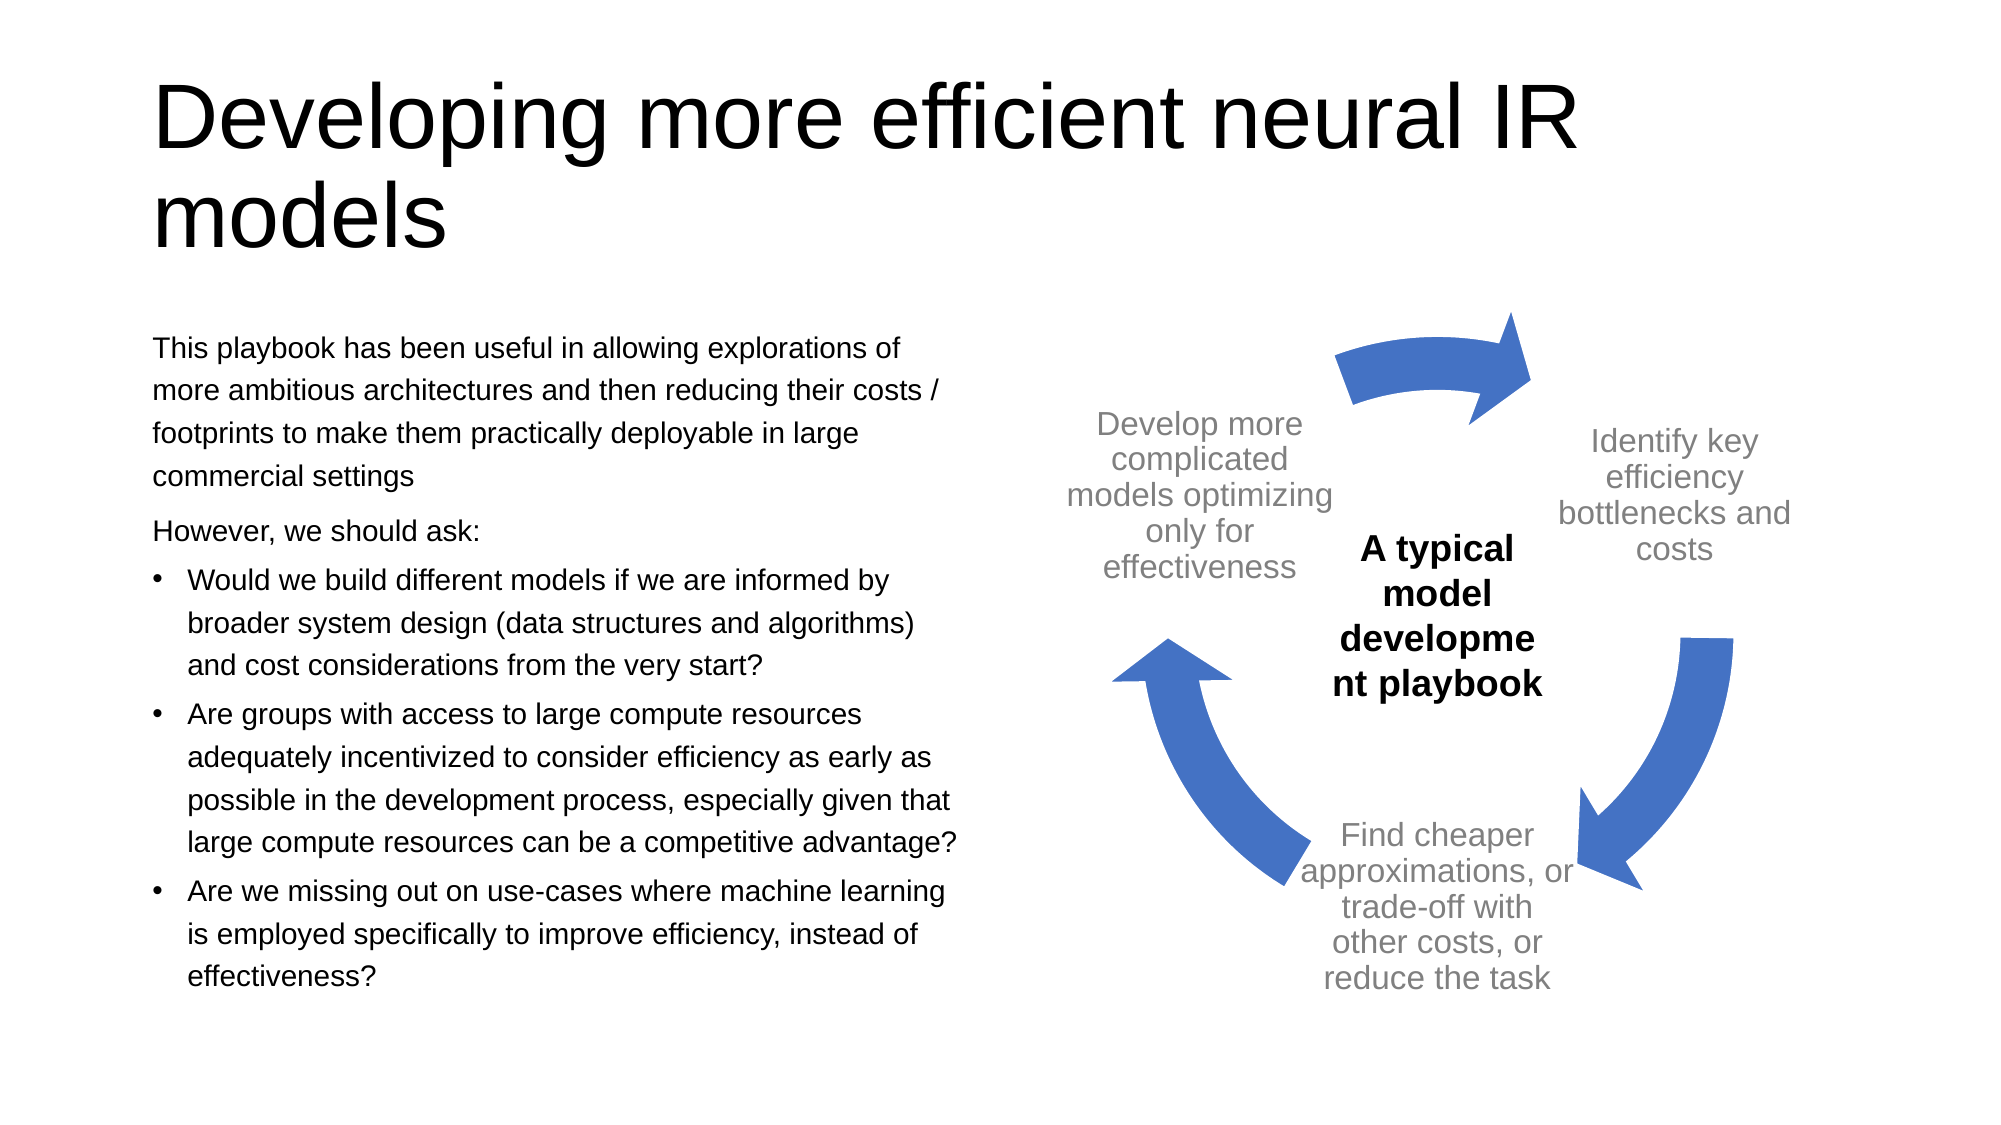

# Developing more efficient neural IR models
Identify key efficiency bottlenecks and costs
Find cheaper approximations, or trade-off with other costs, or reduce the task
Develop more complicated models optimizing only for effectiveness
This playbook has been useful in allowing explorations of more ambitious architectures and then reducing their costs / footprints to make them practically deployable in large commercial settings
However, we should ask:
Would we build different models if we are informed by broader system design (data structures and algorithms) and cost considerations from the very start?
Are groups with access to large compute resources adequately incentivized to consider efficiency as early as possible in the development process, especially given that large compute resources can be a competitive advantage?
Are we missing out on use-cases where machine learning is employed specifically to improve efficiency, instead of effectiveness?
A typical model development playbook